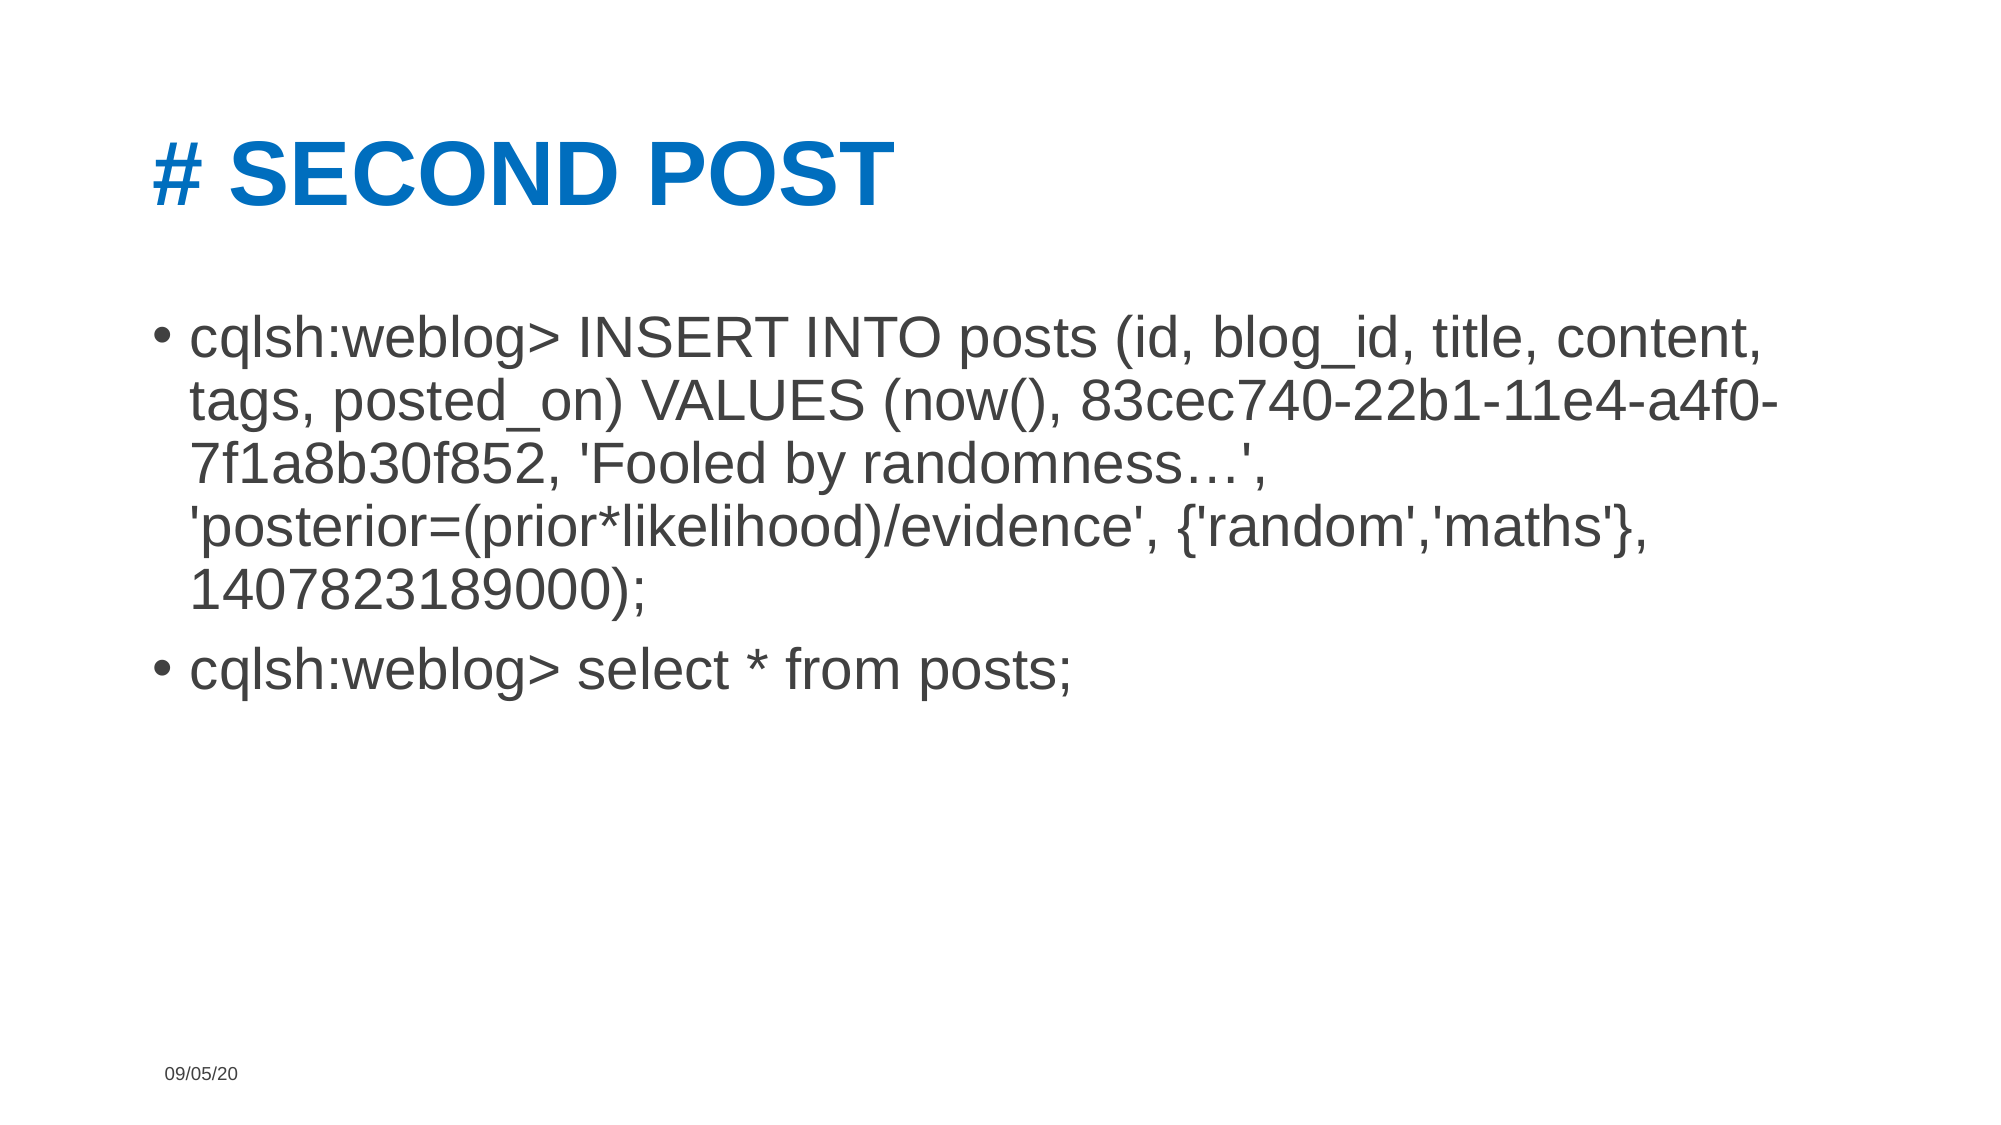

# # SECOND POST
cqlsh:weblog> INSERT INTO posts (id, blog_id, title, content, tags, posted_on) VALUES (now(), 83cec740-22b1-11e4-a4f0-7f1a8b30f852, 'Fooled by randomness…', 'posterior=(prior*likelihood)/evidence', {'random','maths'}, 1407823189000);
cqlsh:weblog> select * from posts;
09/05/20